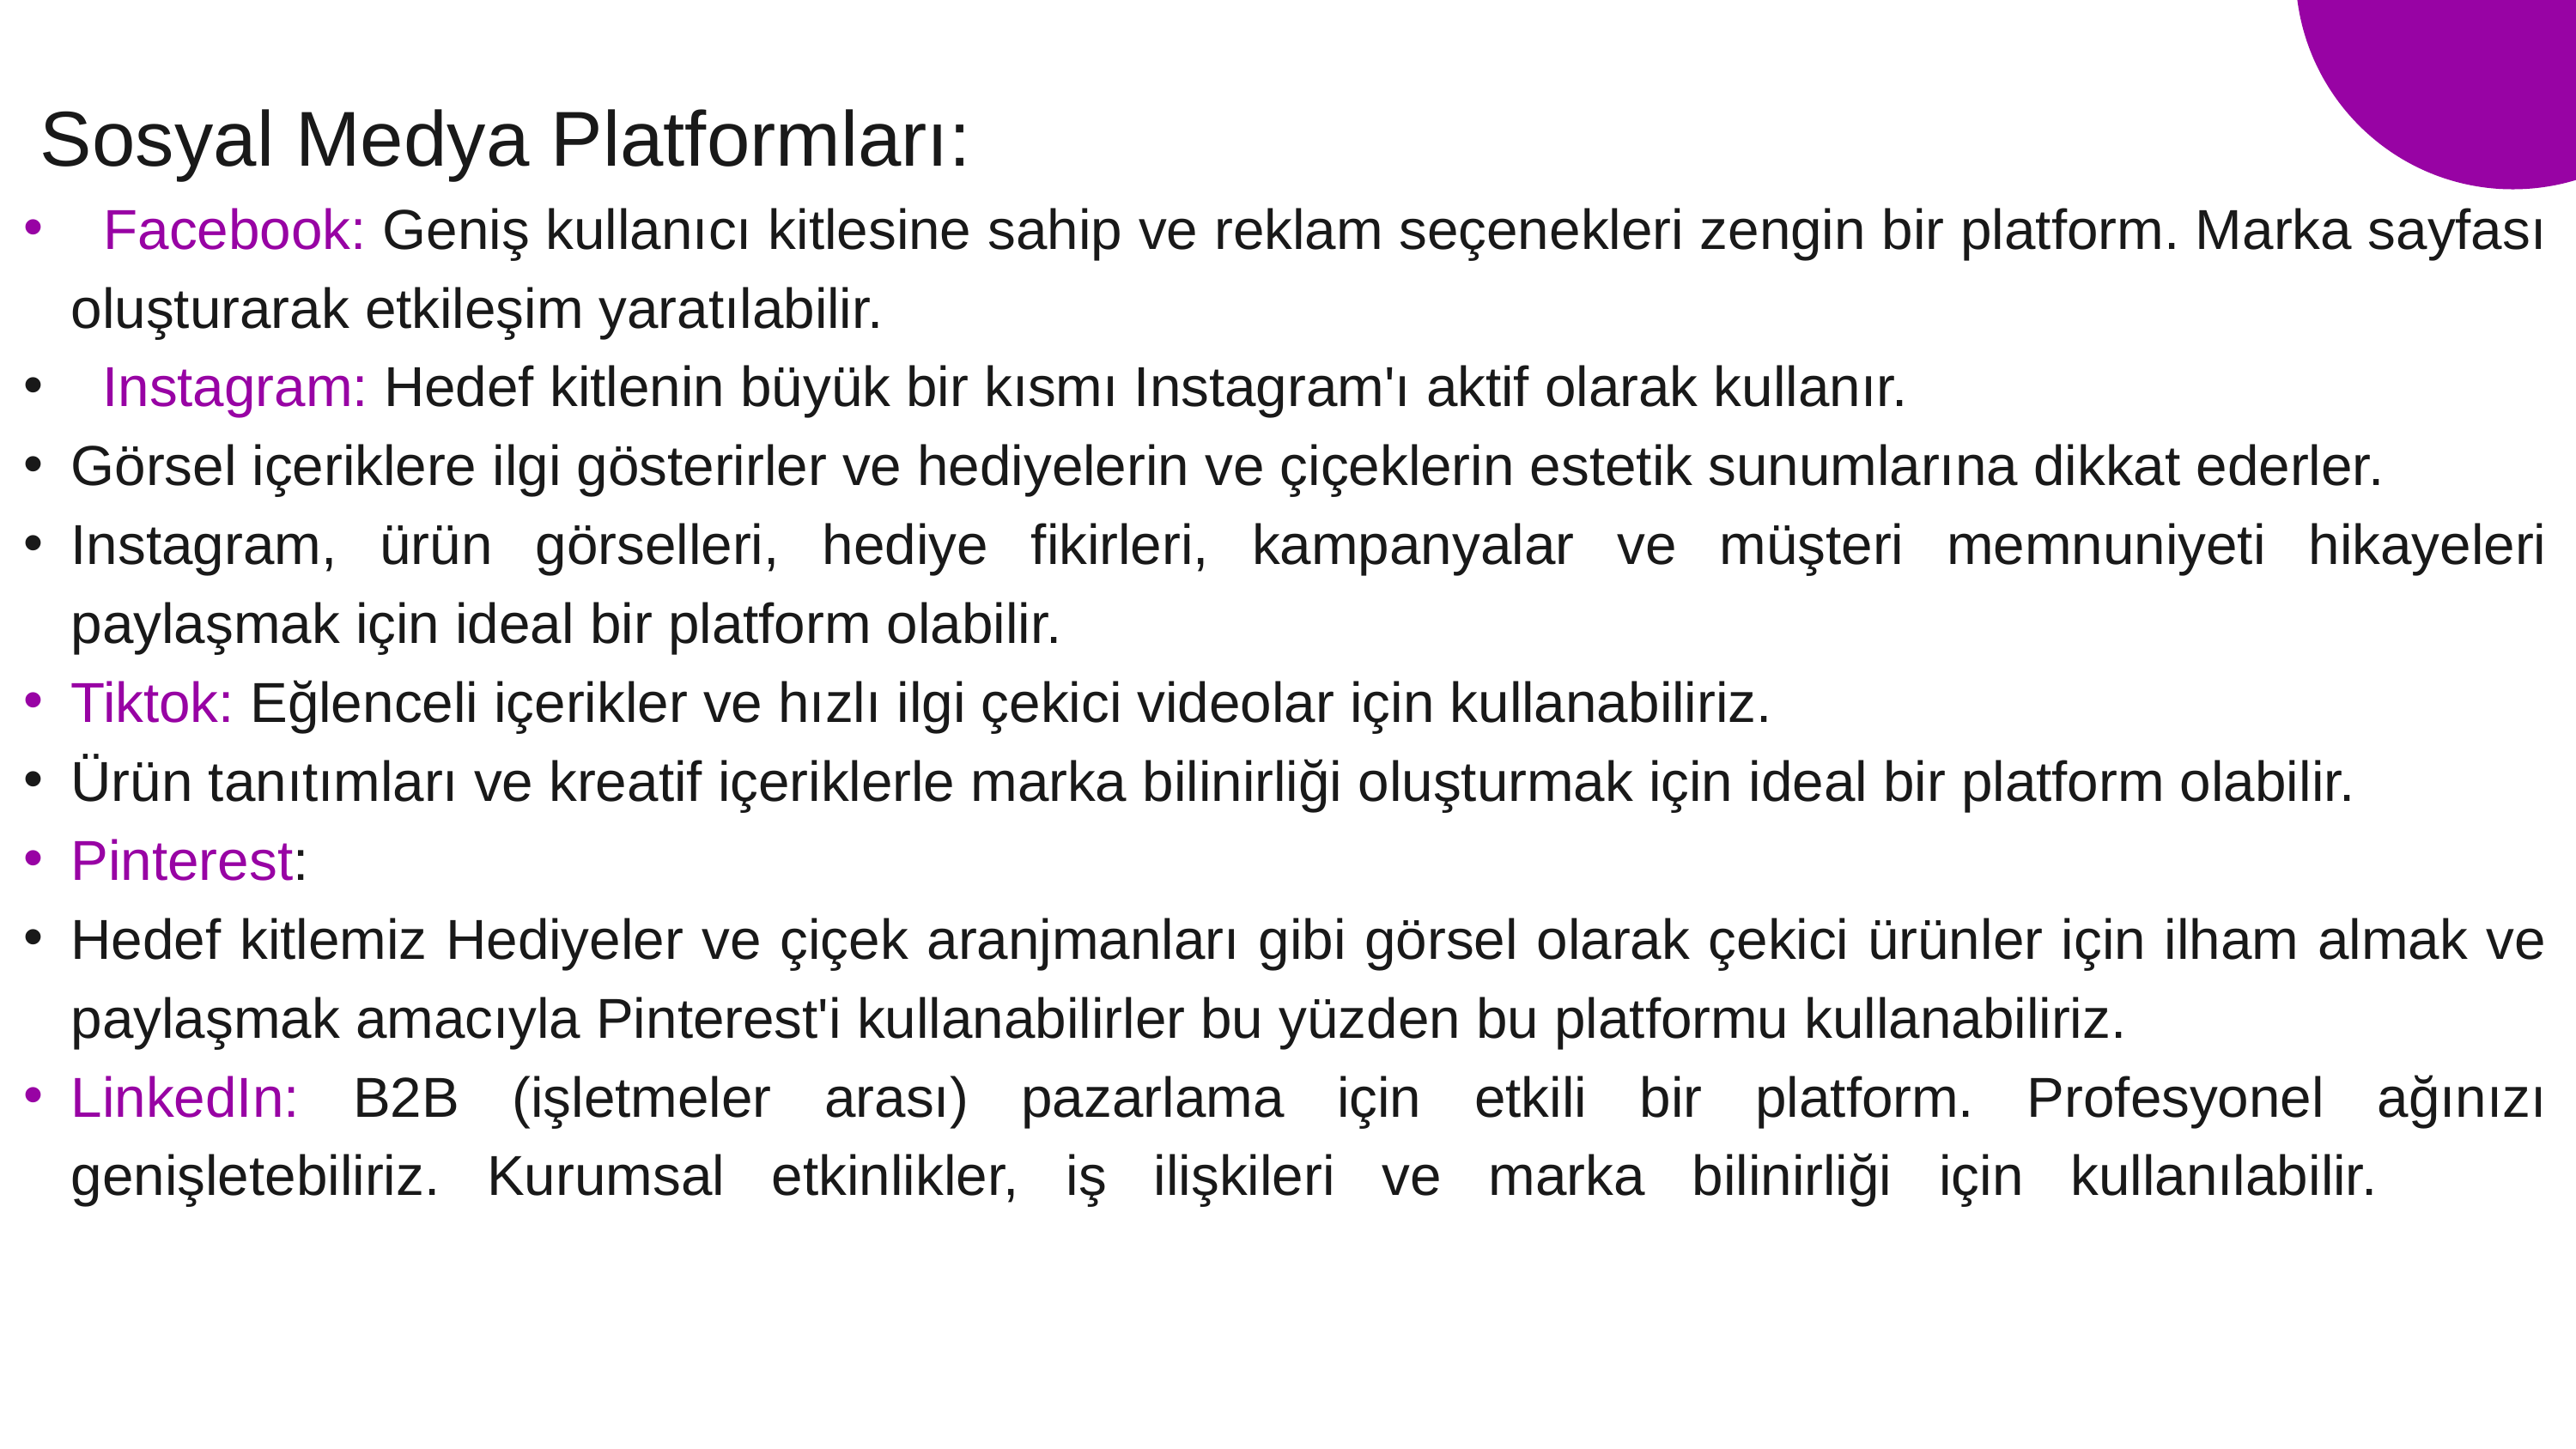

Sosyal Medya Platformları:
  Facebook: Geniş kullanıcı kitlesine sahip ve reklam seçenekleri zengin bir platform. Marka sayfası oluşturarak etkileşim yaratılabilir.
  Instagram: Hedef kitlenin büyük bir kısmı Instagram'ı aktif olarak kullanır.
Görsel içeriklere ilgi gösterirler ve hediyelerin ve çiçeklerin estetik sunumlarına dikkat ederler.
Instagram, ürün görselleri, hediye fikirleri, kampanyalar ve müşteri memnuniyeti hikayeleri paylaşmak için ideal bir platform olabilir.
Tiktok: Eğlenceli içerikler ve hızlı ilgi çekici videolar için kullanabiliriz.
Ürün tanıtımları ve kreatif içeriklerle marka bilinirliği oluşturmak için ideal bir platform olabilir.
Pinterest:
Hedef kitlemiz Hediyeler ve çiçek aranjmanları gibi görsel olarak çekici ürünler için ilham almak ve paylaşmak amacıyla Pinterest'i kullanabilirler bu yüzden bu platformu kullanabiliriz.
LinkedIn: B2B (işletmeler arası) pazarlama için etkili bir platform. Profesyonel ağınızı genişletebiliriz. Kurumsal etkinlikler, iş ilişkileri ve marka bilinirliği için kullanılabilir.eposta pazarlama,